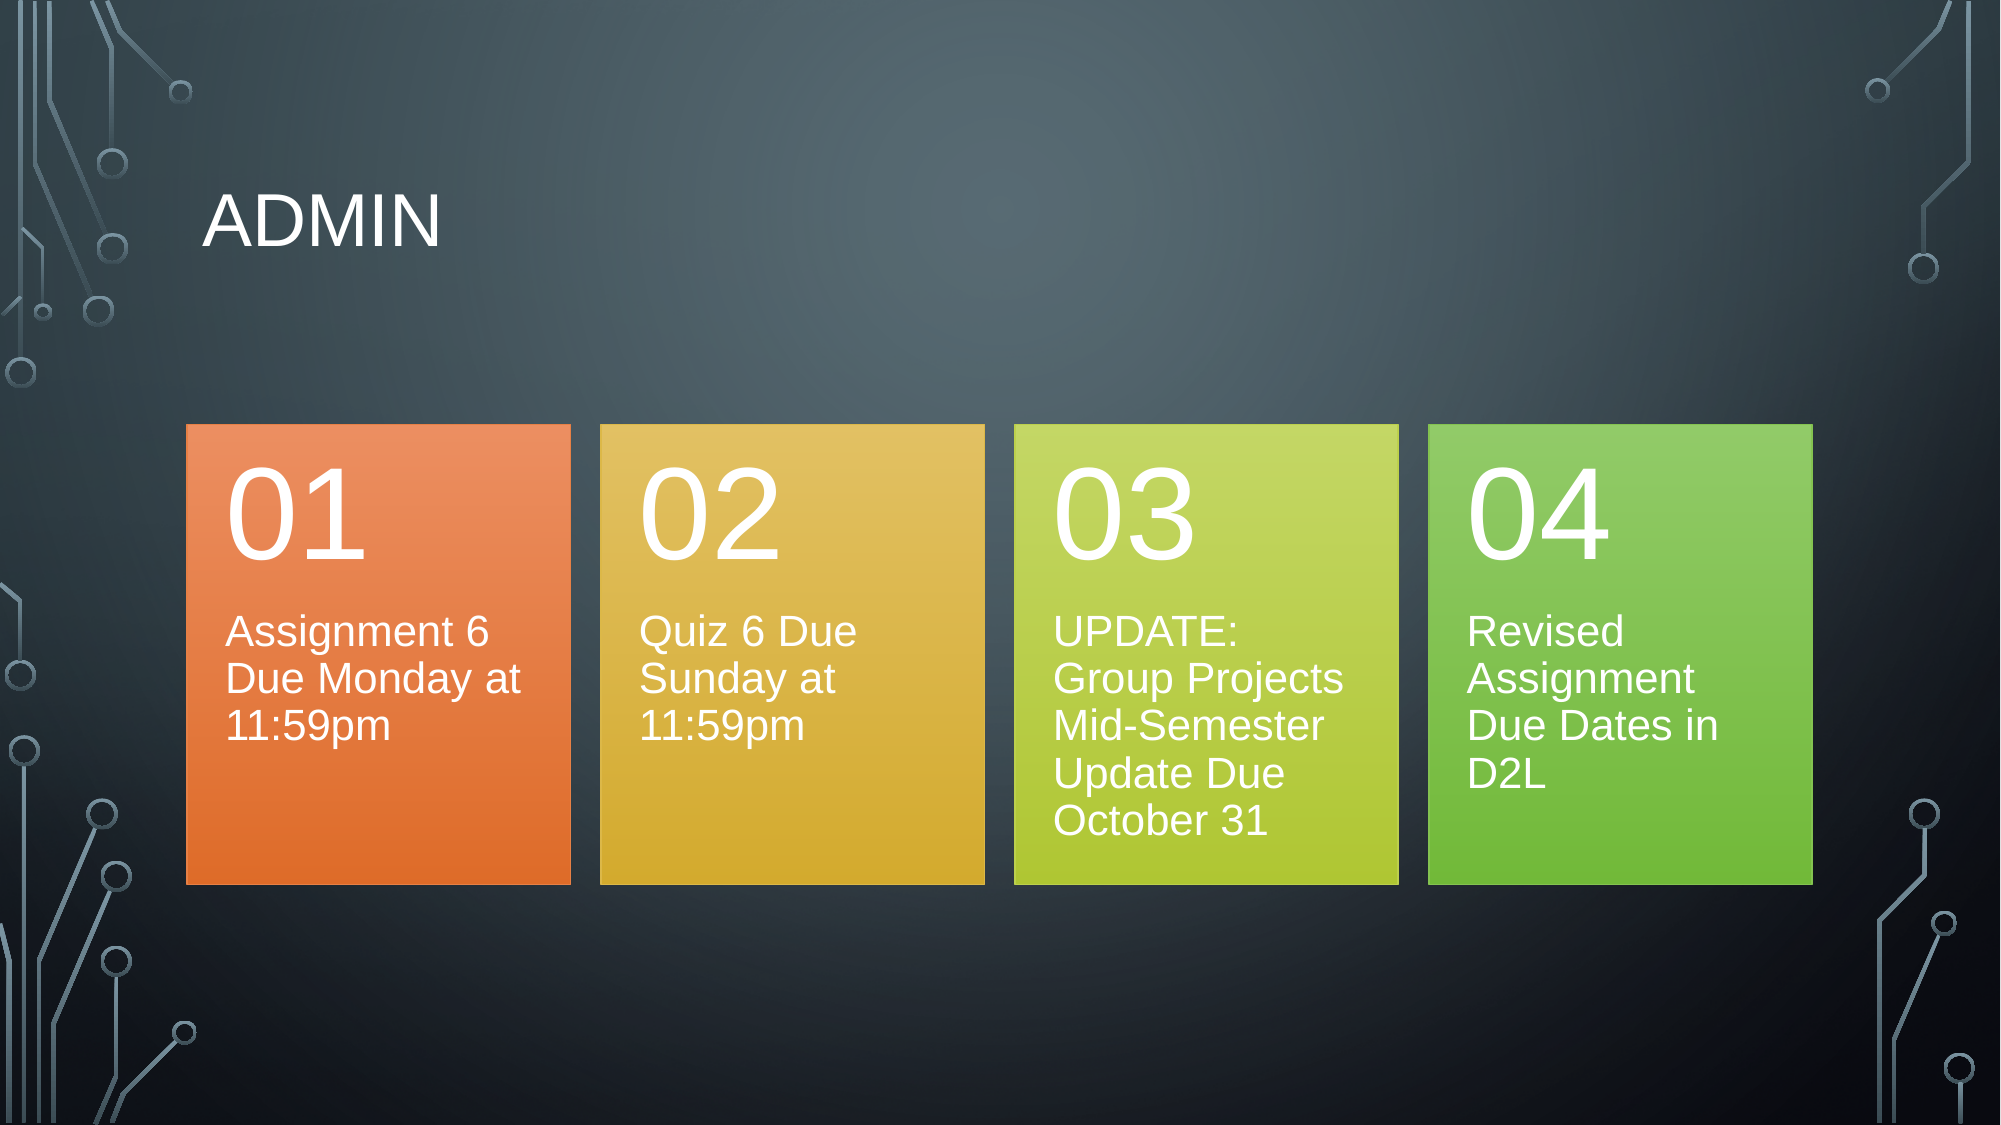

# Admin
Assignment 6 Due Monday at 11:59pm
01
Quiz 6 Due Sunday at 11:59pm
02
UPDATE: Group Projects Mid-Semester Update Due October 31
03
Revised Assignment Due Dates in D2L
04